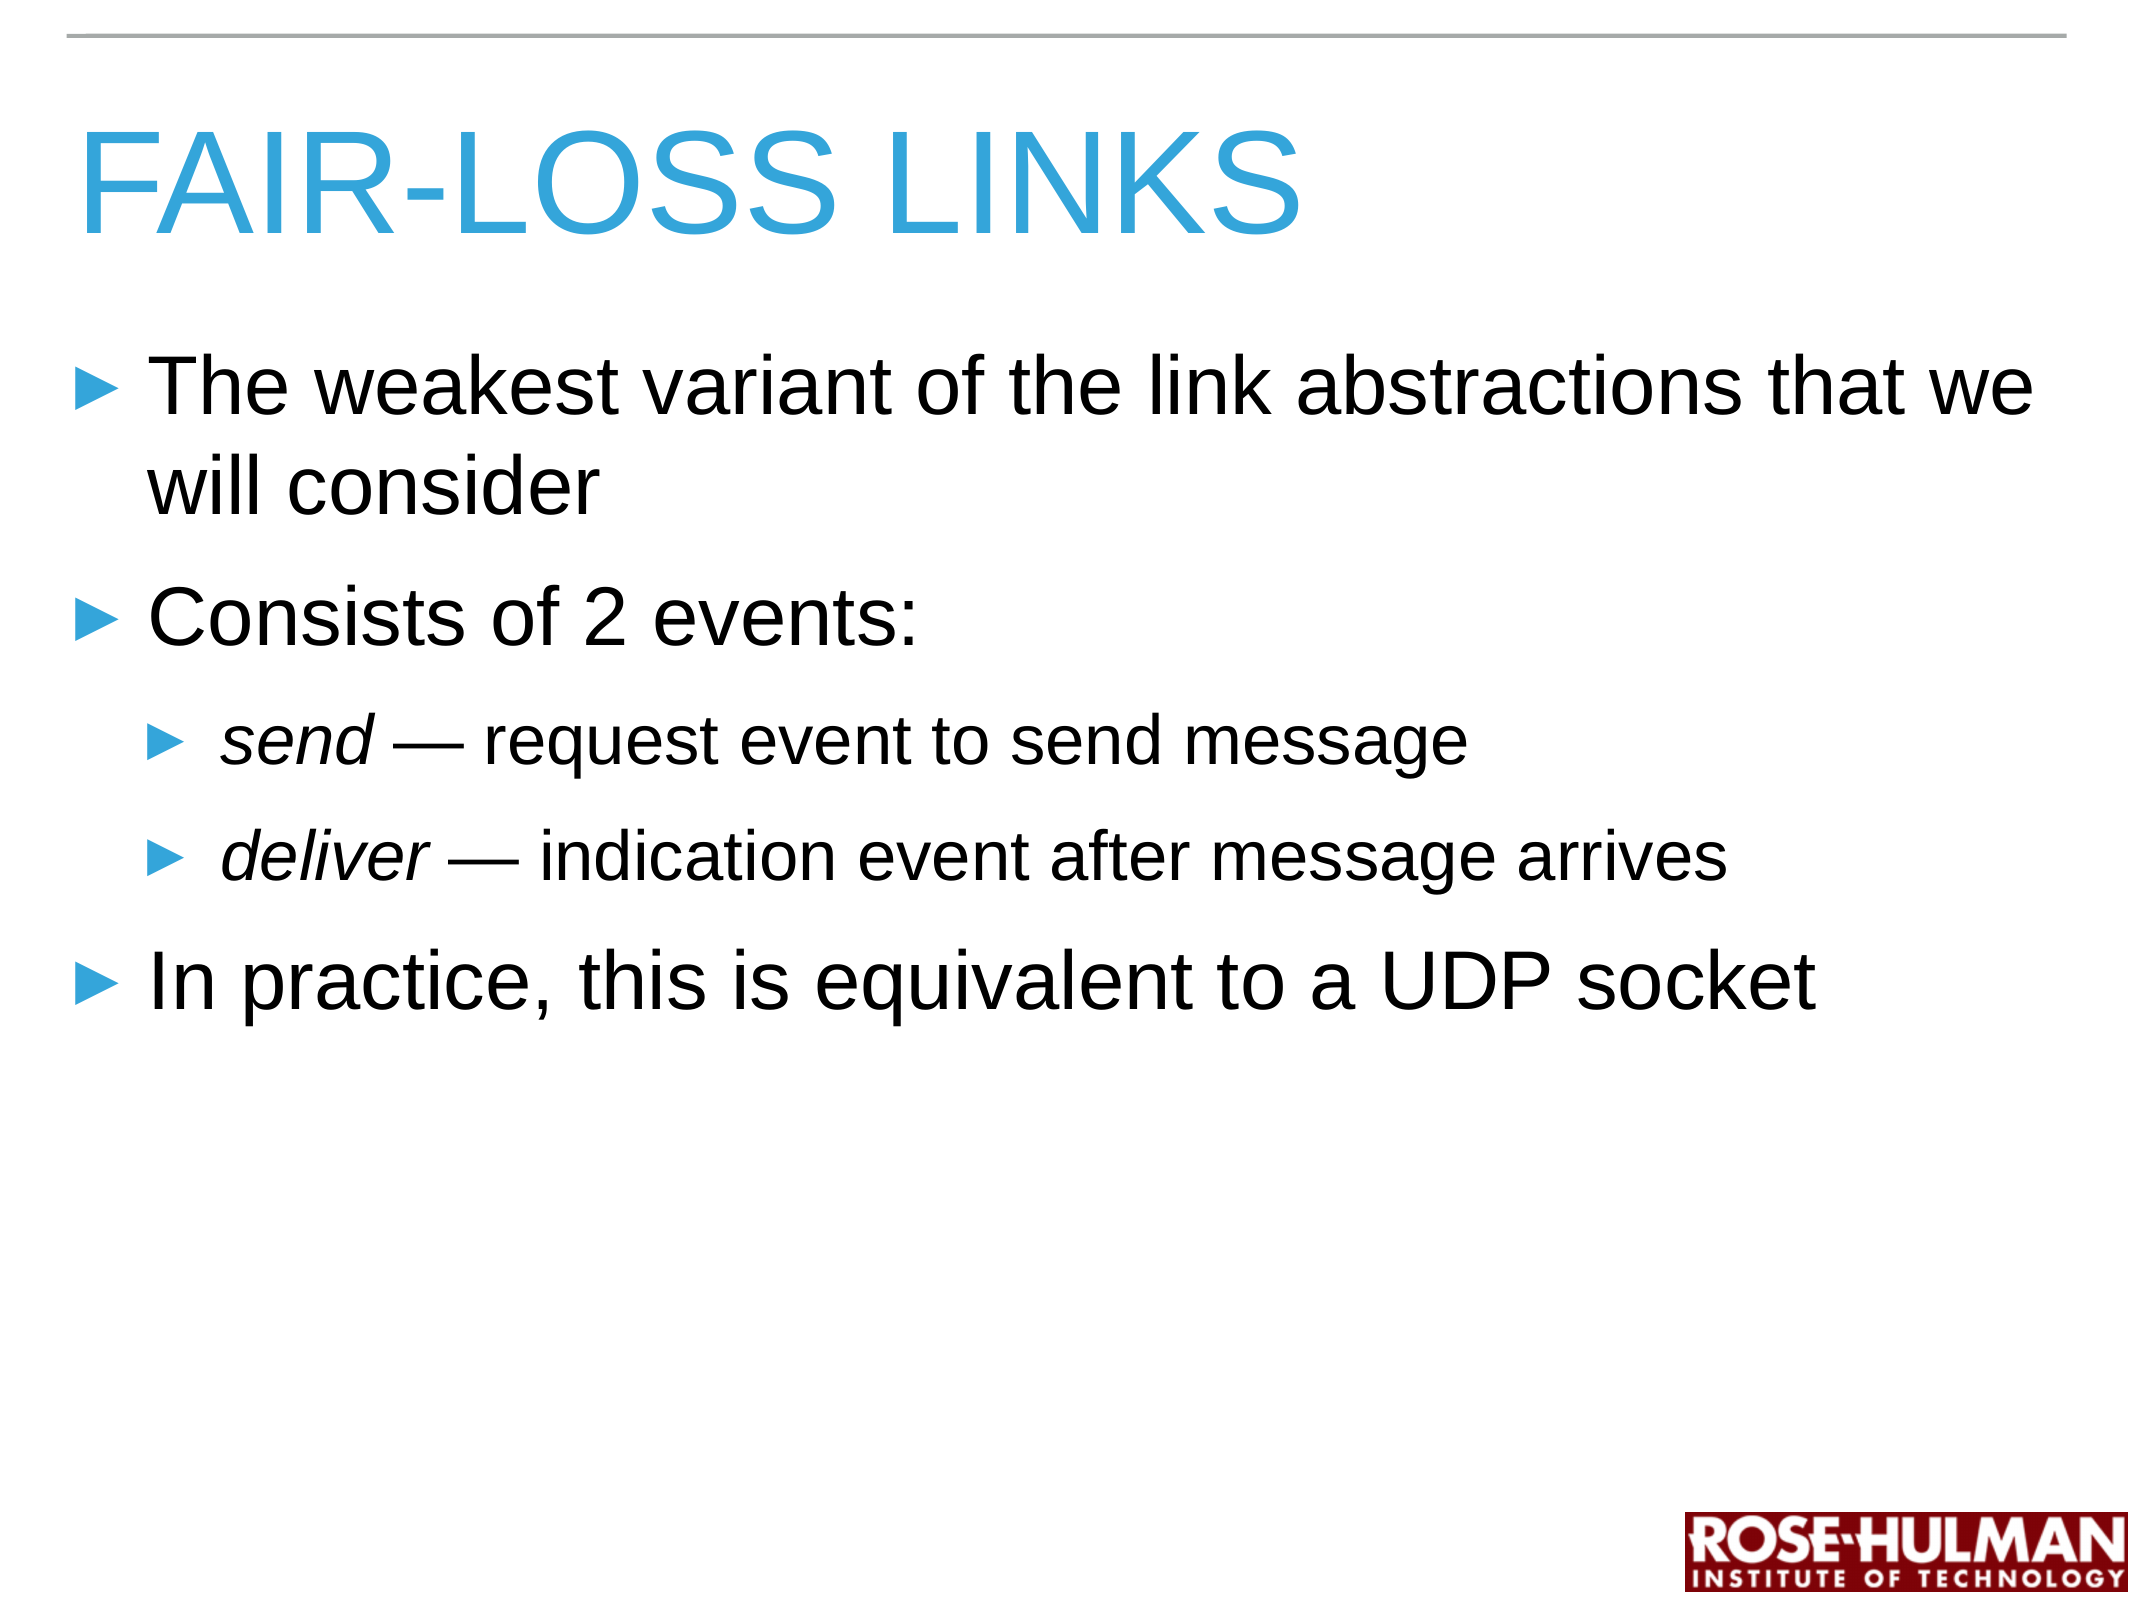

# fair-loss links
The weakest variant of the link abstractions that we will consider
Consists of 2 events:
send — request event to send message
deliver — indication event after message arrives
In practice, this is equivalent to a UDP socket
44